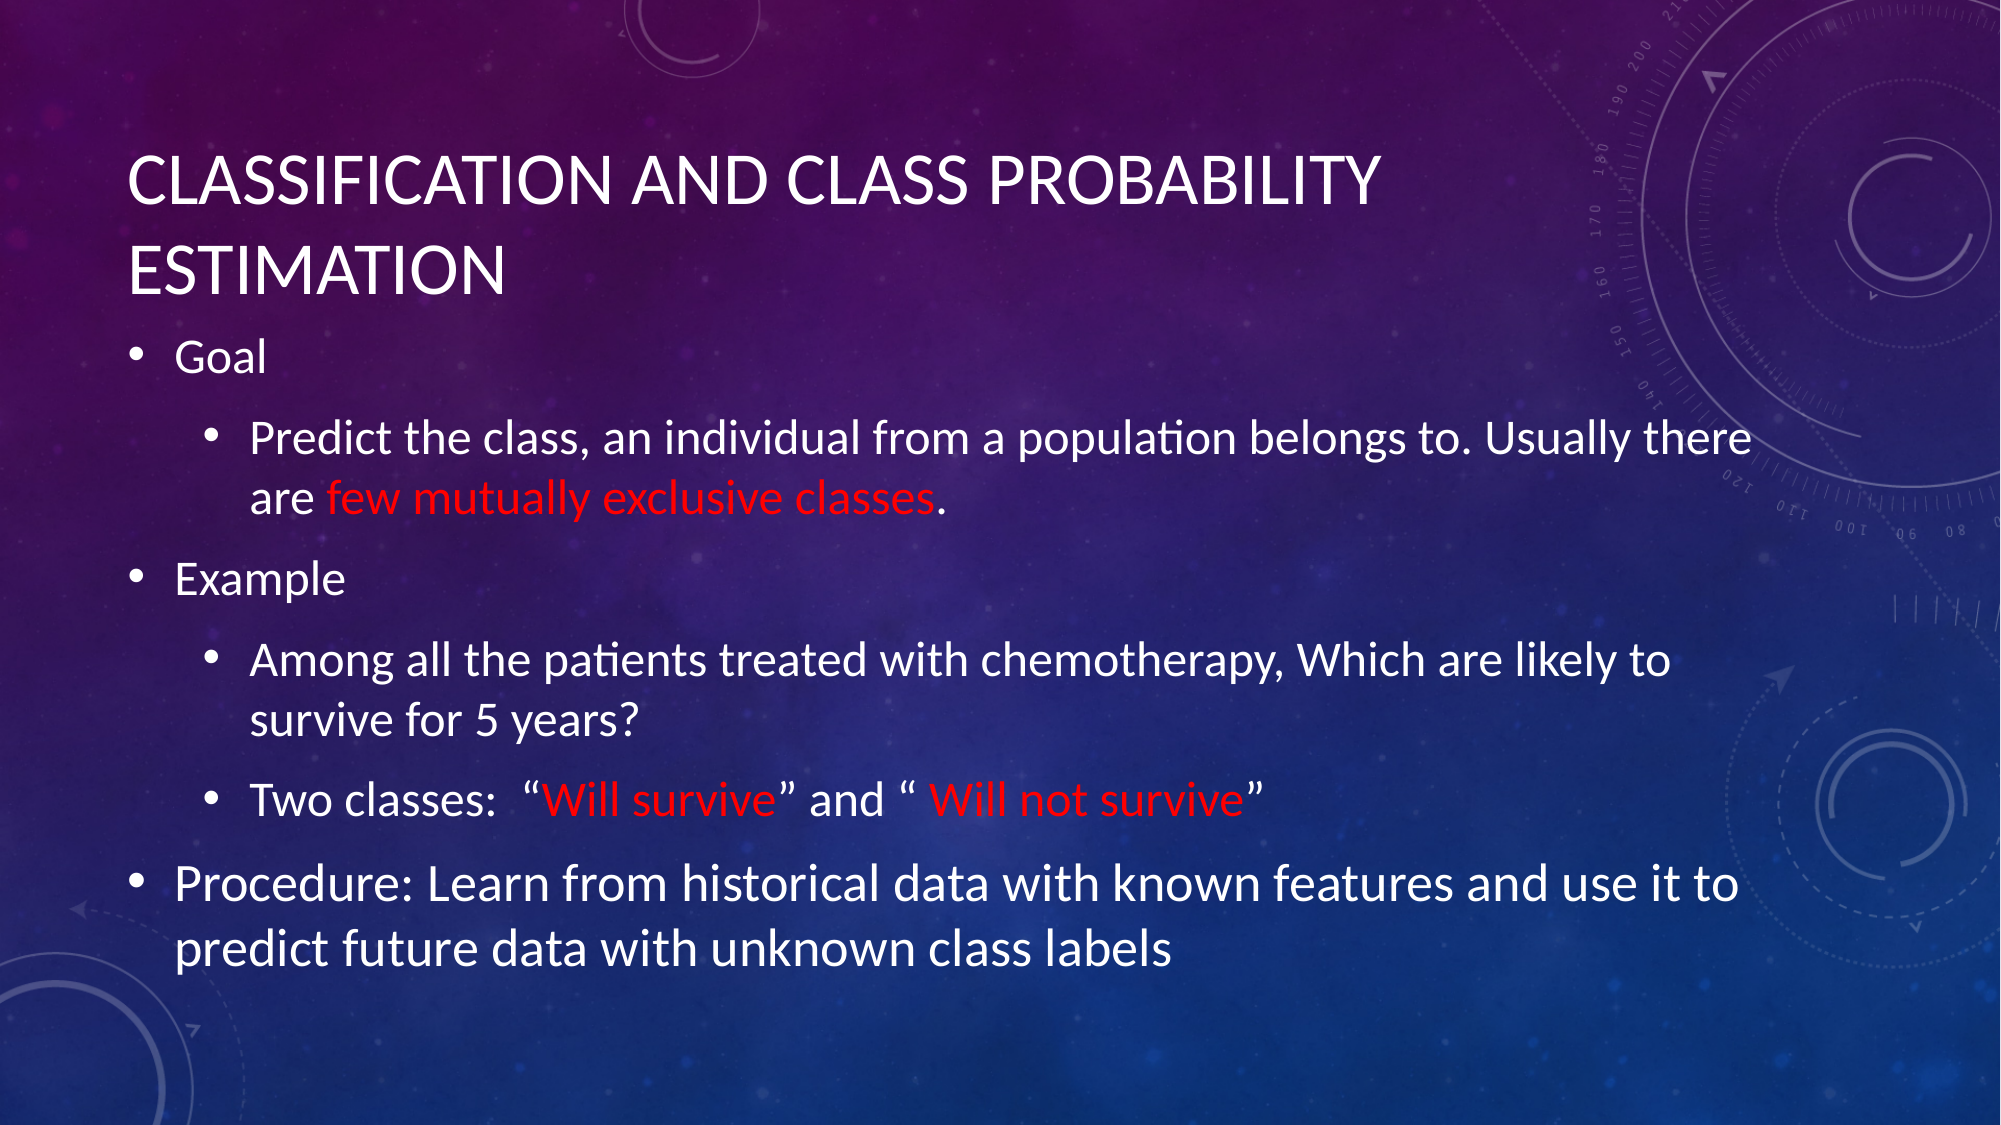

# Classification and class probability estimation
Goal
Predict the class, an individual from a population belongs to. Usually there are few mutually exclusive classes.
Example
Among all the patients treated with chemotherapy, Which are likely to survive for 5 years?
Two classes:  “Will survive” and “ Will not survive”
Procedure: Learn from historical data with known features and use it to predict future data with unknown class labels